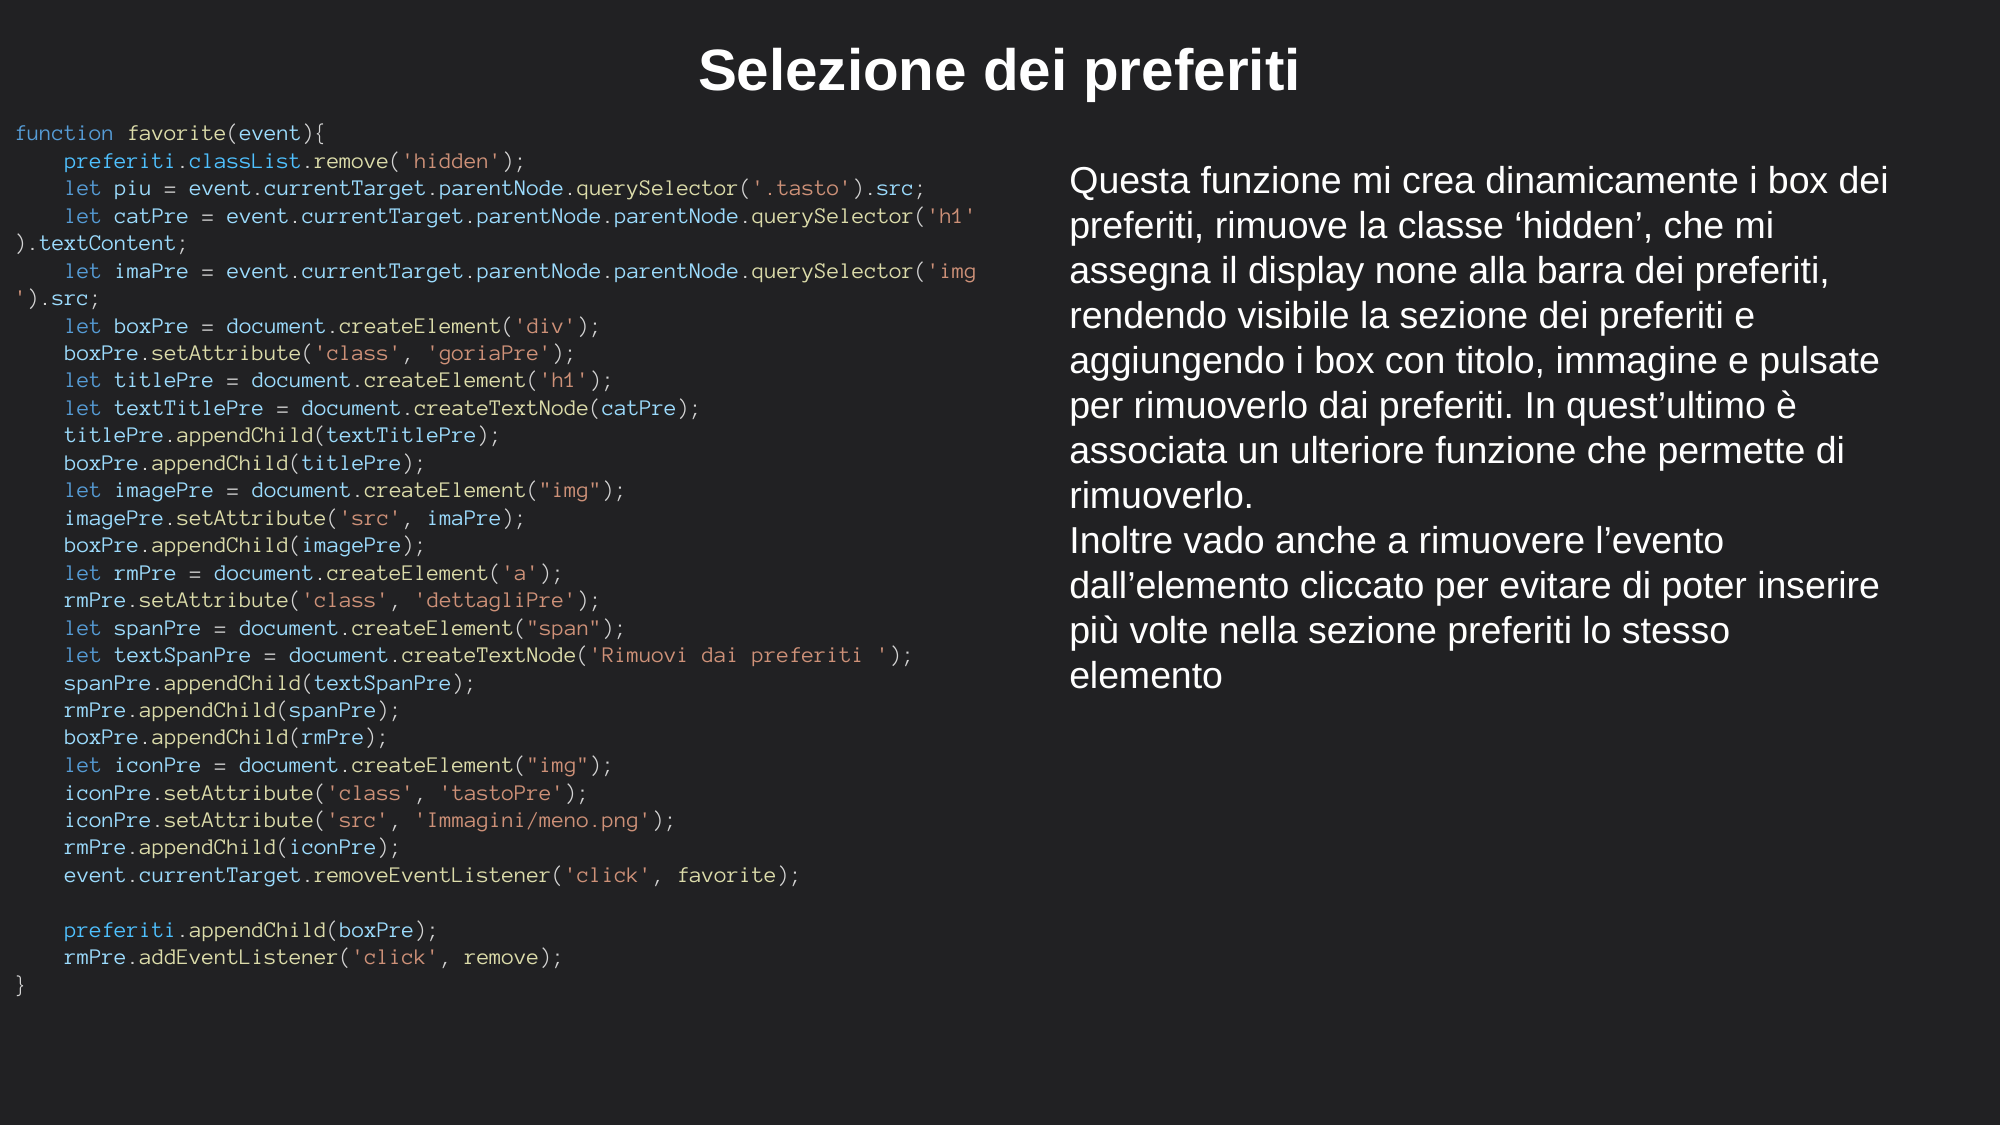

Selezione dei preferiti
function favorite(event){
    preferiti.classList.remove('hidden');
    let piu = event.currentTarget.parentNode.querySelector('.tasto').src;
    let catPre = event.currentTarget.parentNode.parentNode.querySelector('h1').textContent;
    let imaPre = event.currentTarget.parentNode.parentNode.querySelector('img').src;
    let boxPre = document.createElement('div');
    boxPre.setAttribute('class', 'goriaPre');
    let titlePre = document.createElement('h1');
    let textTitlePre = document.createTextNode(catPre);
    titlePre.appendChild(textTitlePre);
    boxPre.appendChild(titlePre);
    let imagePre = document.createElement("img");
    imagePre.setAttribute('src', imaPre);
    boxPre.appendChild(imagePre);
    let rmPre = document.createElement('a');
    rmPre.setAttribute('class', 'dettagliPre');
    let spanPre = document.createElement("span");
    let textSpanPre = document.createTextNode('Rimuovi dai preferiti ');
    spanPre.appendChild(textSpanPre);
    rmPre.appendChild(spanPre);
    boxPre.appendChild(rmPre);
    let iconPre = document.createElement("img");
    iconPre.setAttribute('class', 'tastoPre');
    iconPre.setAttribute('src', 'Immagini/meno.png');
    rmPre.appendChild(iconPre);
    event.currentTarget.removeEventListener('click', favorite);
    preferiti.appendChild(boxPre);
    rmPre.addEventListener('click', remove);
}
Questa funzione mi crea dinamicamente i box dei preferiti, rimuove la classe ‘hidden’, che mi assegna il display none alla barra dei preferiti, rendendo visibile la sezione dei preferiti e aggiungendo i box con titolo, immagine e pulsate per rimuoverlo dai preferiti. In quest’ultimo è associata un ulteriore funzione che permette di rimuoverlo.
Inoltre vado anche a rimuovere l’evento dall’elemento cliccato per evitare di poter inserire più volte nella sezione preferiti lo stesso elemento